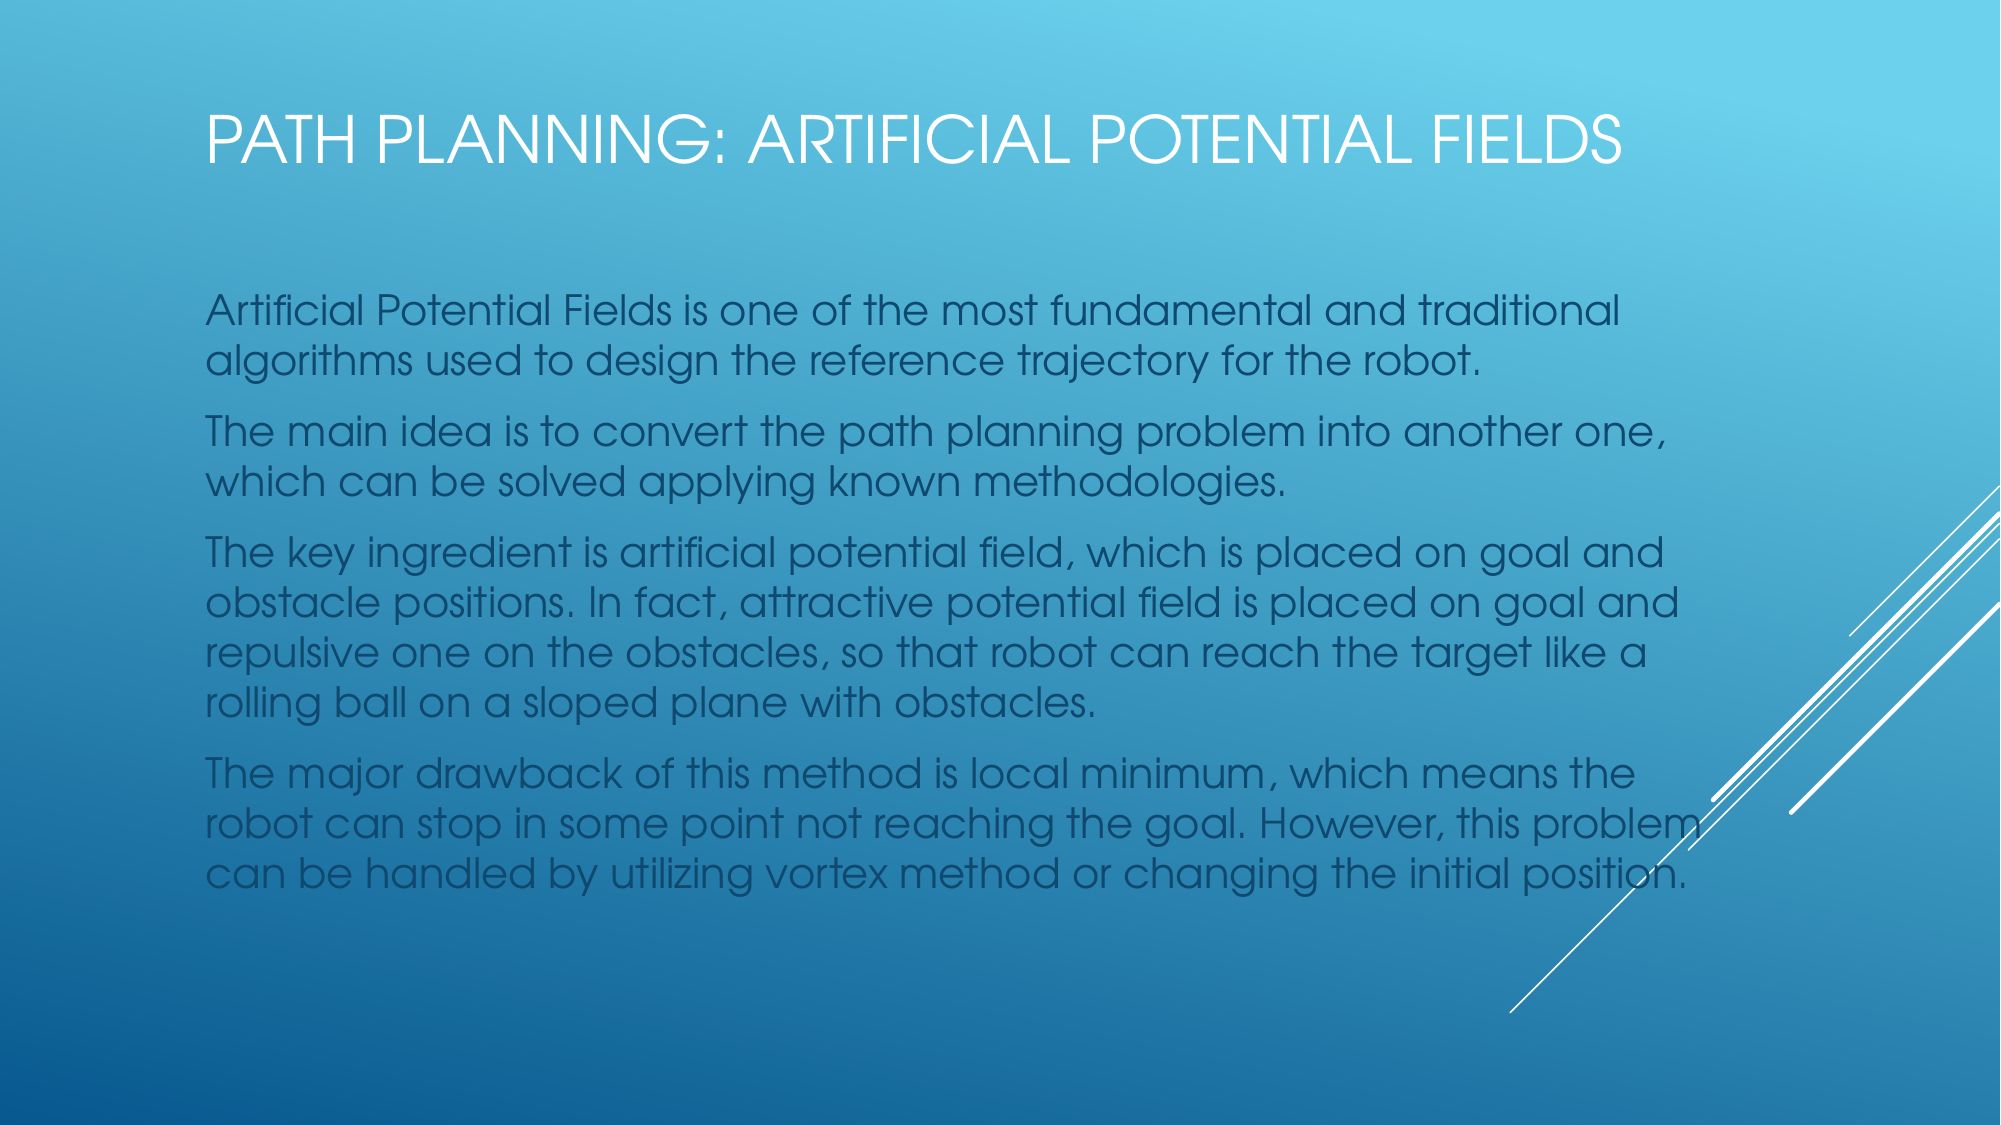

# Path planning: Artificial Potential Fields
Artificial Potential Fields is one of the most fundamental and traditional algorithms used to design the reference trajectory for the robot.
The main idea is to convert the path planning problem into another one, which can be solved applying known methodologies.
The key ingredient is artificial potential field, which is placed on goal and obstacle positions. In fact, attractive potential field is placed on goal and repulsive one on the obstacles, so that robot can reach the target like a rolling ball on a sloped plane with obstacles.
The major drawback of this method is local minimum, which means the robot can stop in some point not reaching the goal. However, this problem can be handled by utilizing vortex method or changing the initial position.